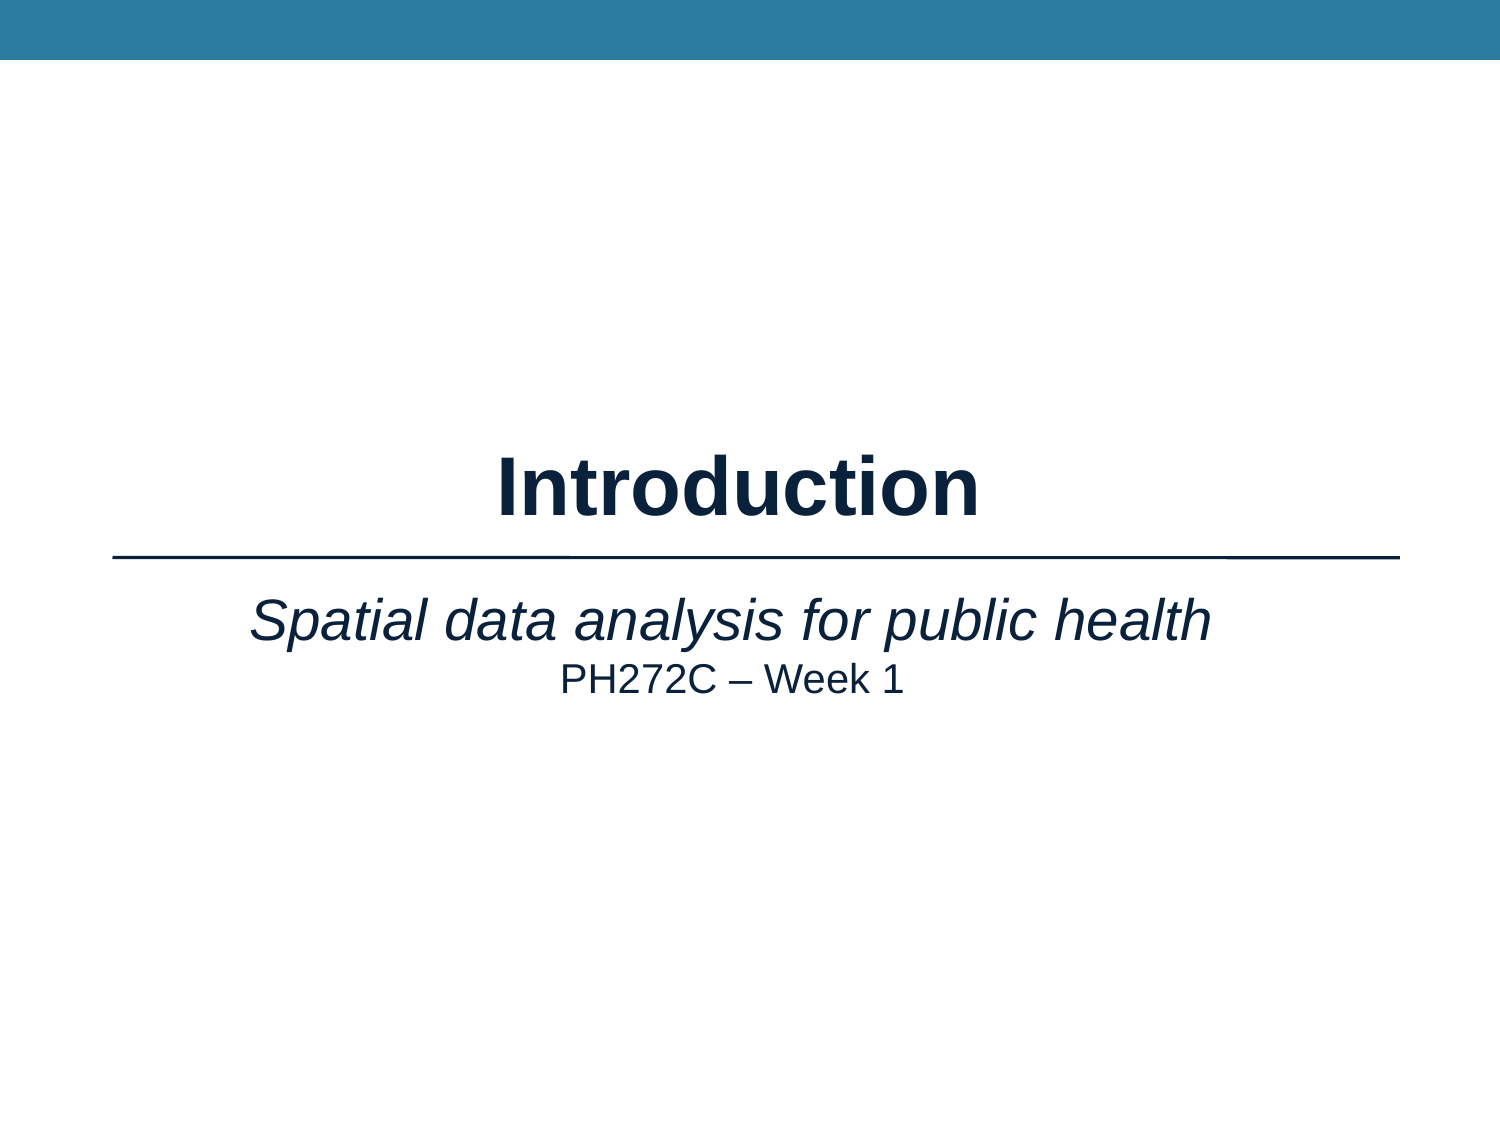

Introduction
Spatial data analysis for public health
PH272C – Week 1